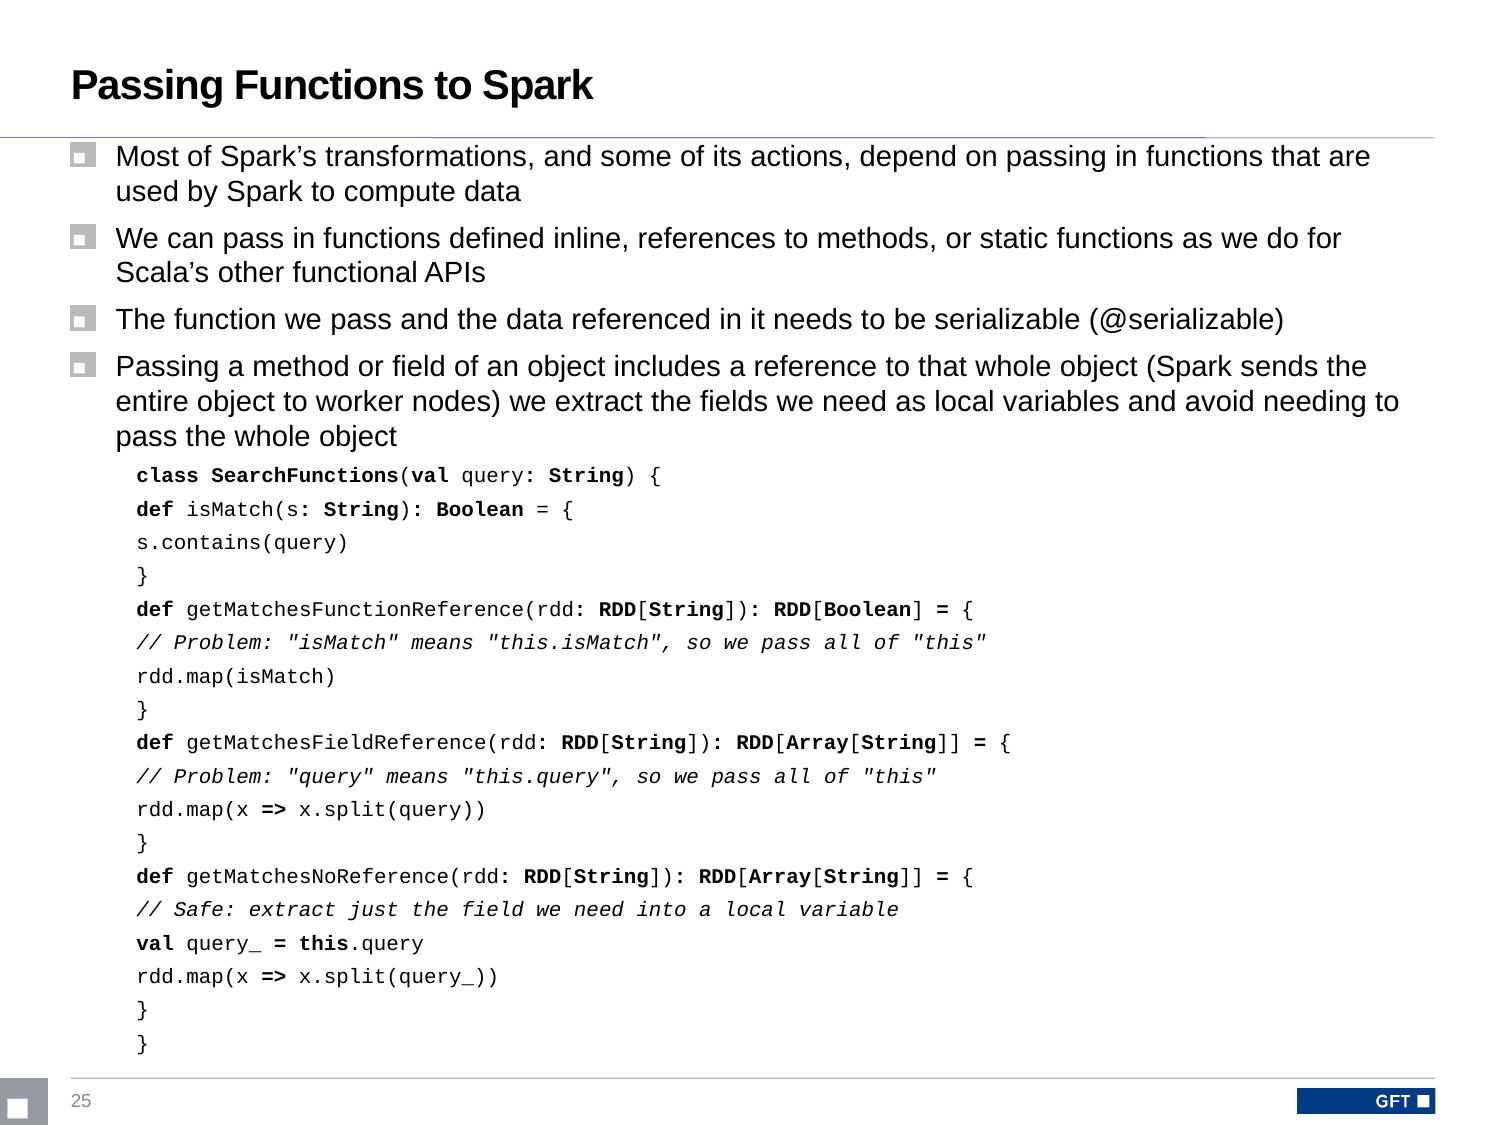

# Passing Functions to Spark
Most of Spark’s transformations, and some of its actions, depend on passing in functions that are used by Spark to compute data
We can pass in functions defined inline, references to methods, or static functions as we do for Scala’s other functional APIs
The function we pass and the data referenced in it needs to be serializable (@serializable)
Passing a method or field of an object includes a reference to that whole object (Spark sends the entire object to worker nodes) we extract the fields we need as local variables and avoid needing to pass the whole object
class SearchFunctions(val query: String) {
def isMatch(s: String): Boolean = {
s.contains(query)
}
def getMatchesFunctionReference(rdd: RDD[String]): RDD[Boolean] = {
// Problem: "isMatch" means "this.isMatch", so we pass all of "this"
rdd.map(isMatch)
}
def getMatchesFieldReference(rdd: RDD[String]): RDD[Array[String]] = {
// Problem: "query" means "this.query", so we pass all of "this"
rdd.map(x => x.split(query))
}
def getMatchesNoReference(rdd: RDD[String]): RDD[Array[String]] = {
// Safe: extract just the field we need into a local variable
val query_ = this.query
rdd.map(x => x.split(query_))
}
}

25